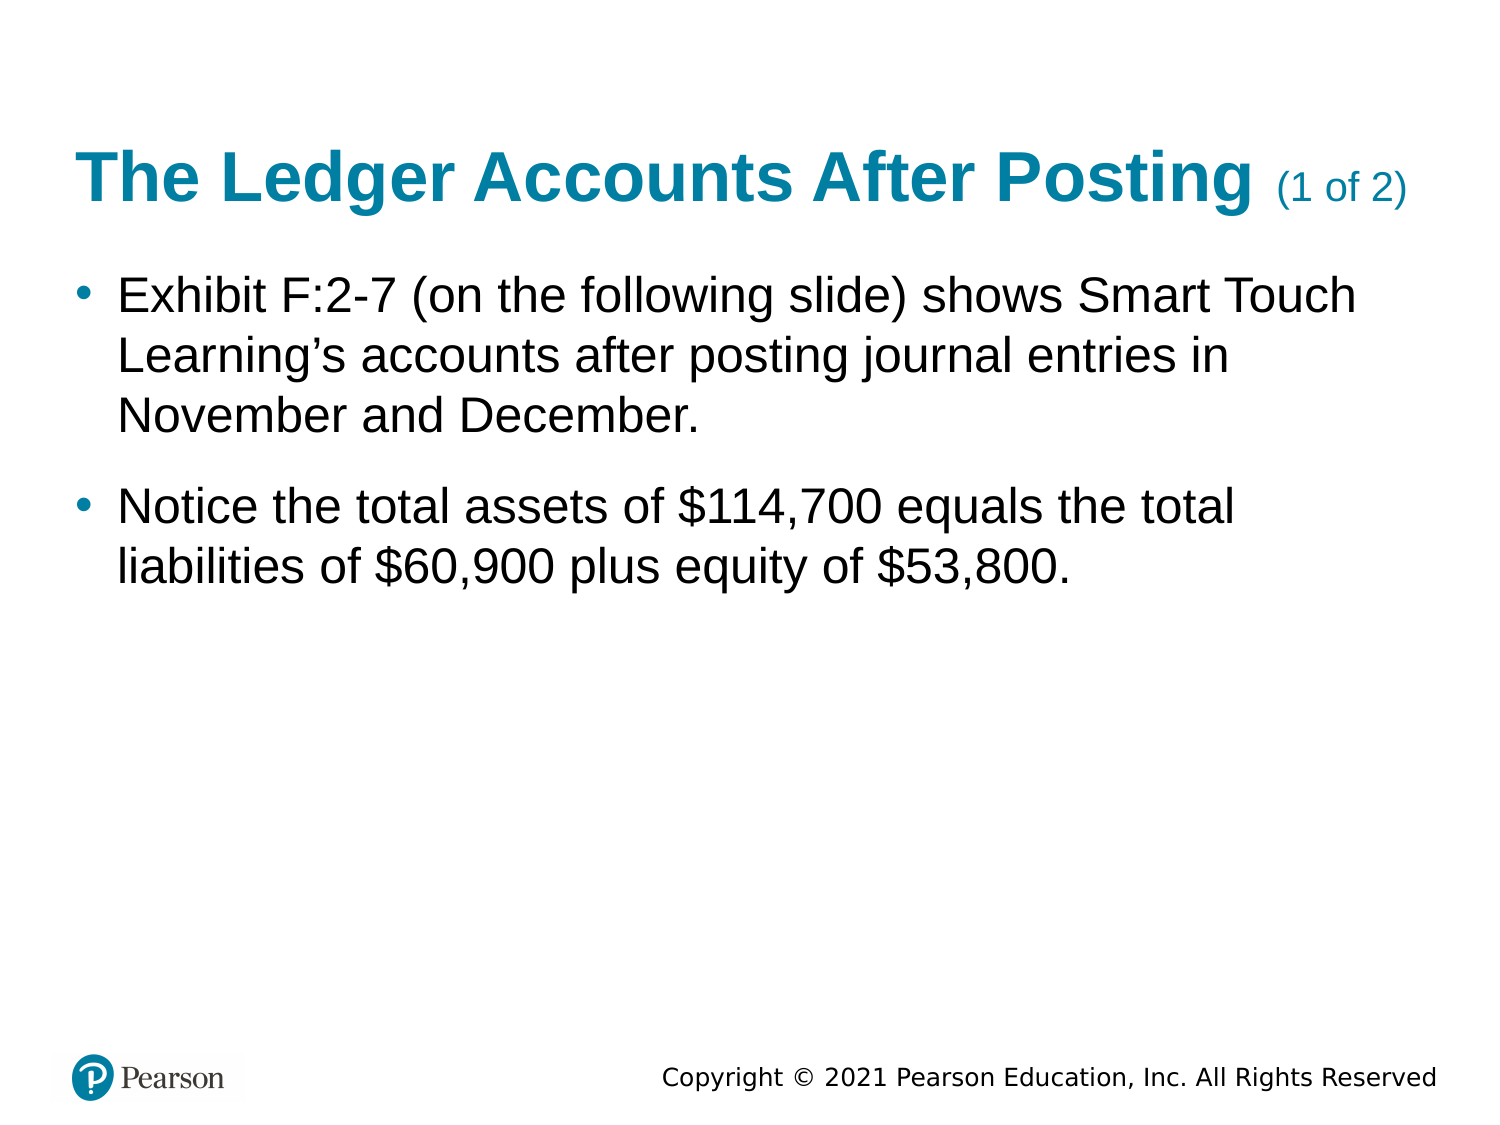

# The Ledger Accounts After Posting (1 of 2)
Exhibit F:2-7 (on the following slide) shows Smart Touch Learning’s accounts after posting journal entries in November and December.
Notice the total assets of $114,700 equals the total liabilities of $60,900 plus equity of $53,800.